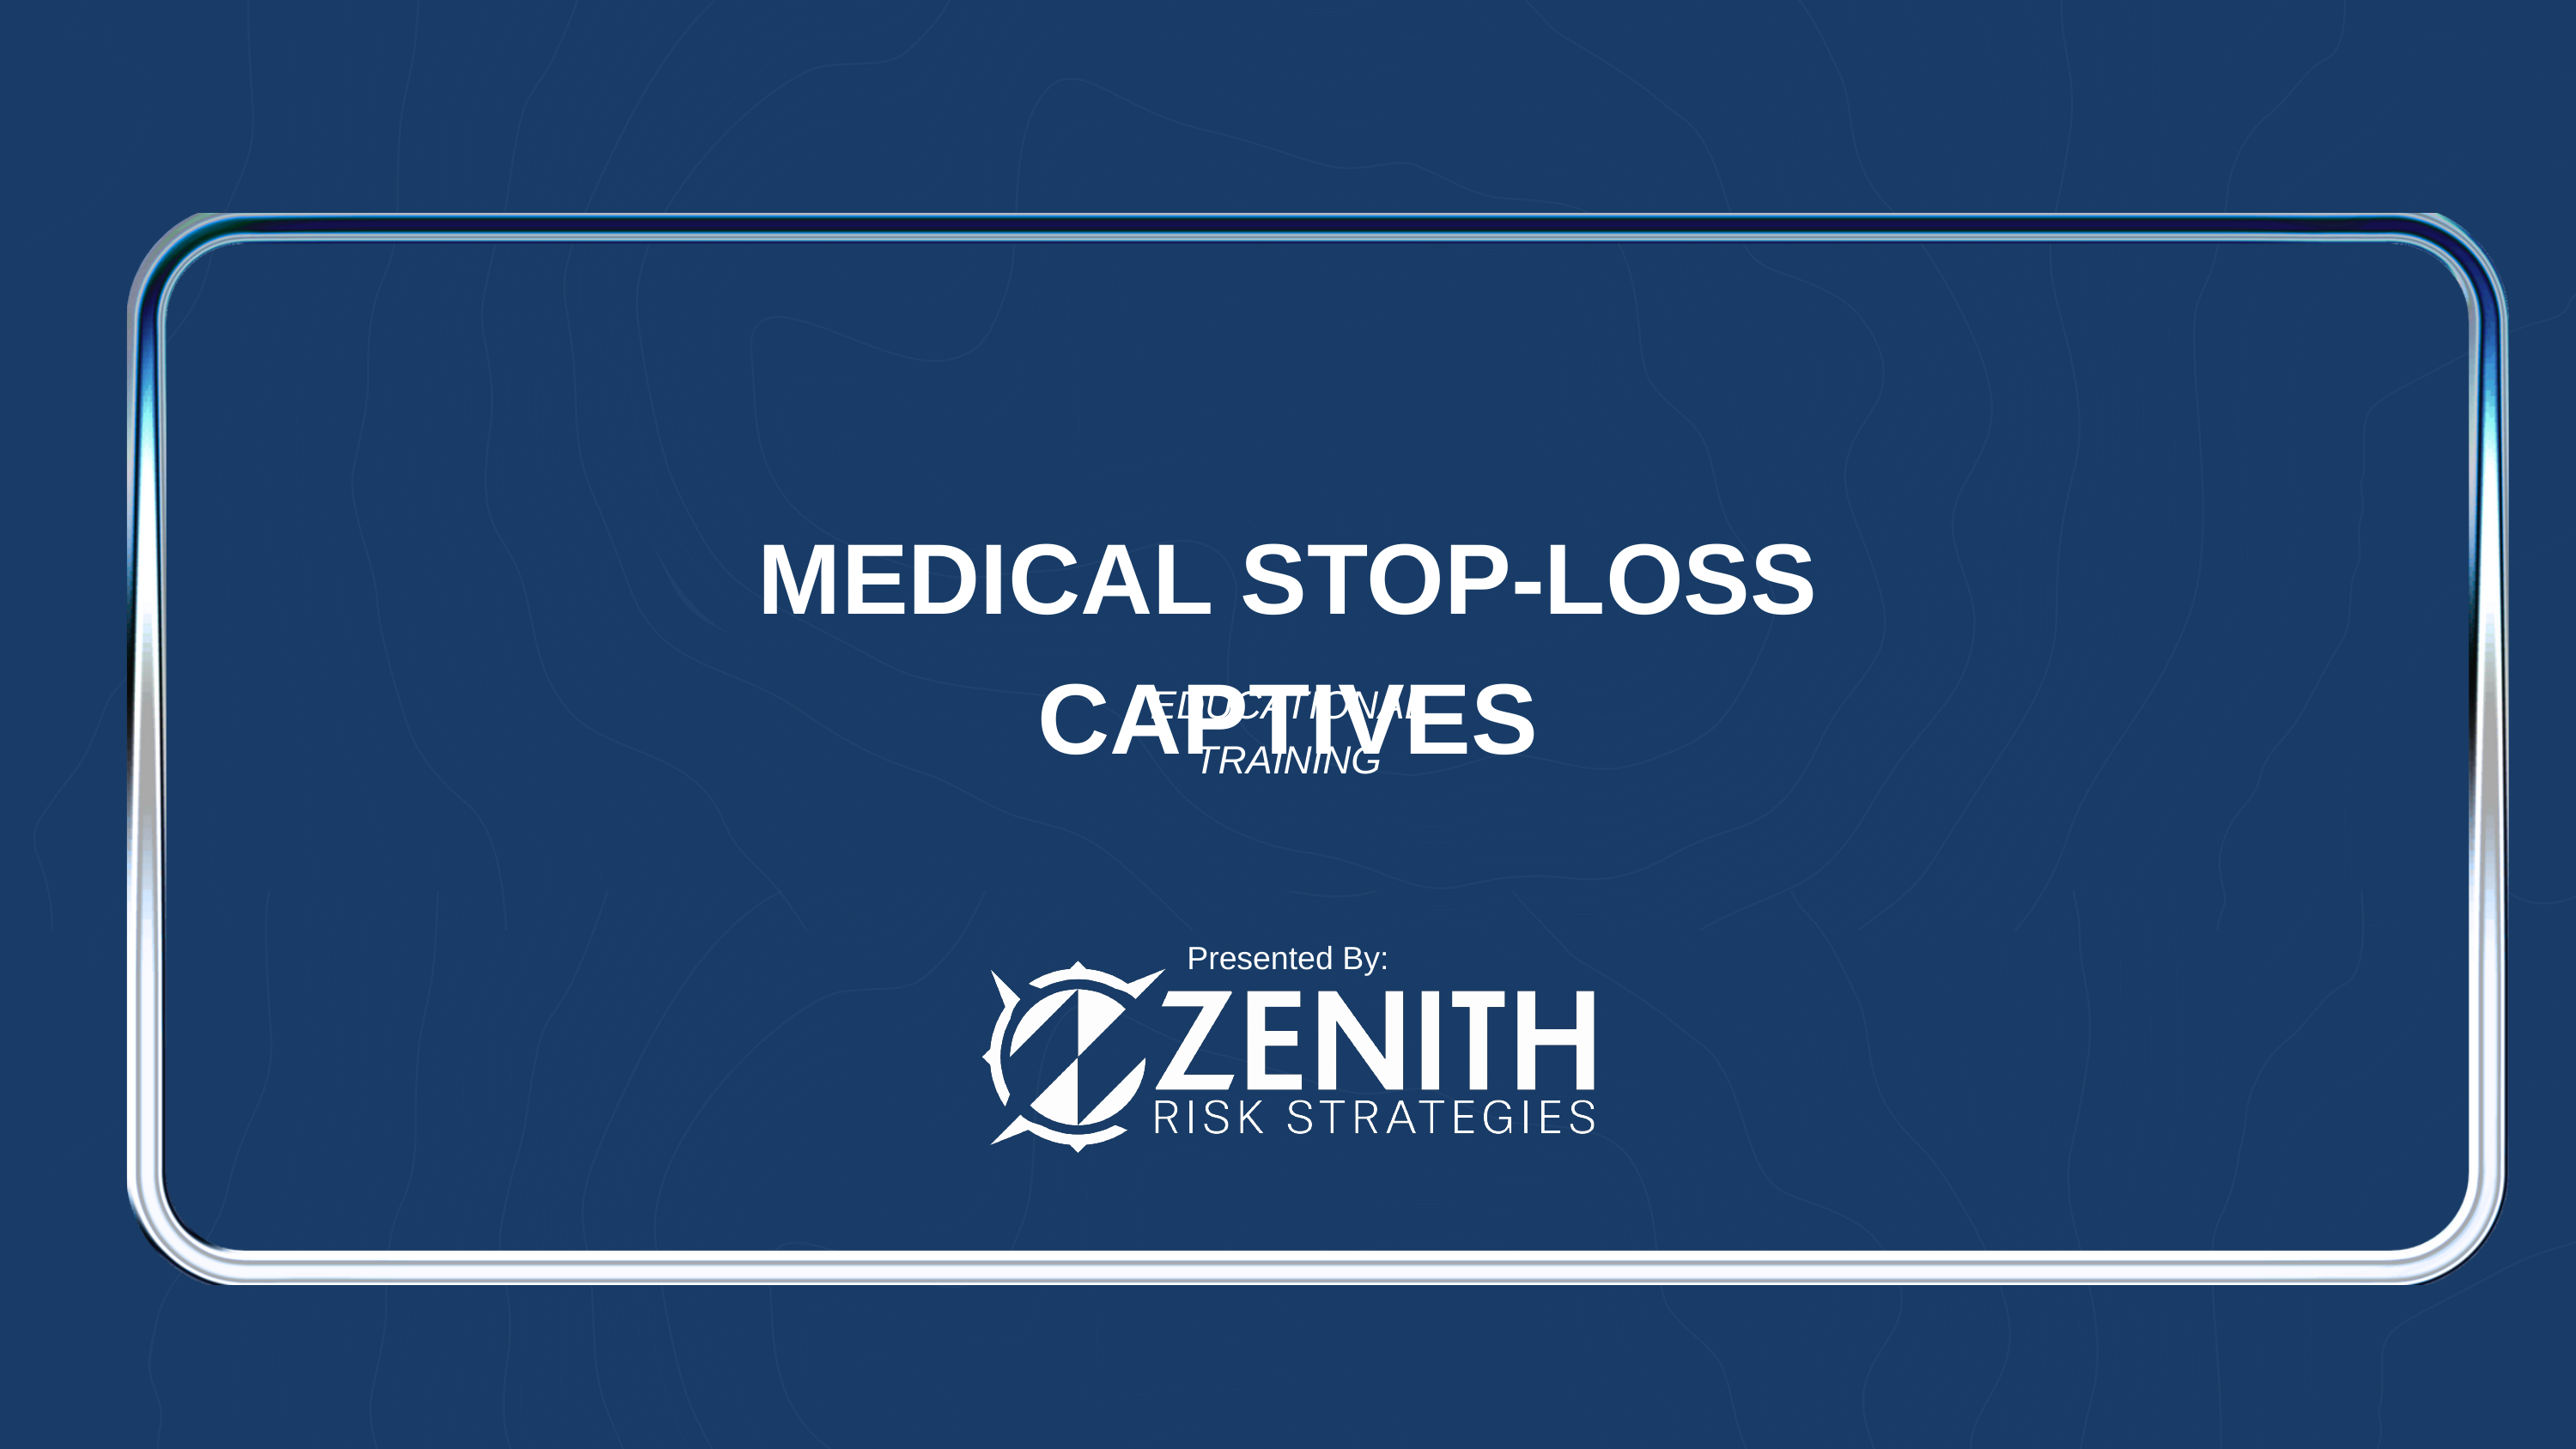

MEDICAL STOP-LOSS CAPTIVES
EDUCATIONAL TRAINING

Presented By: